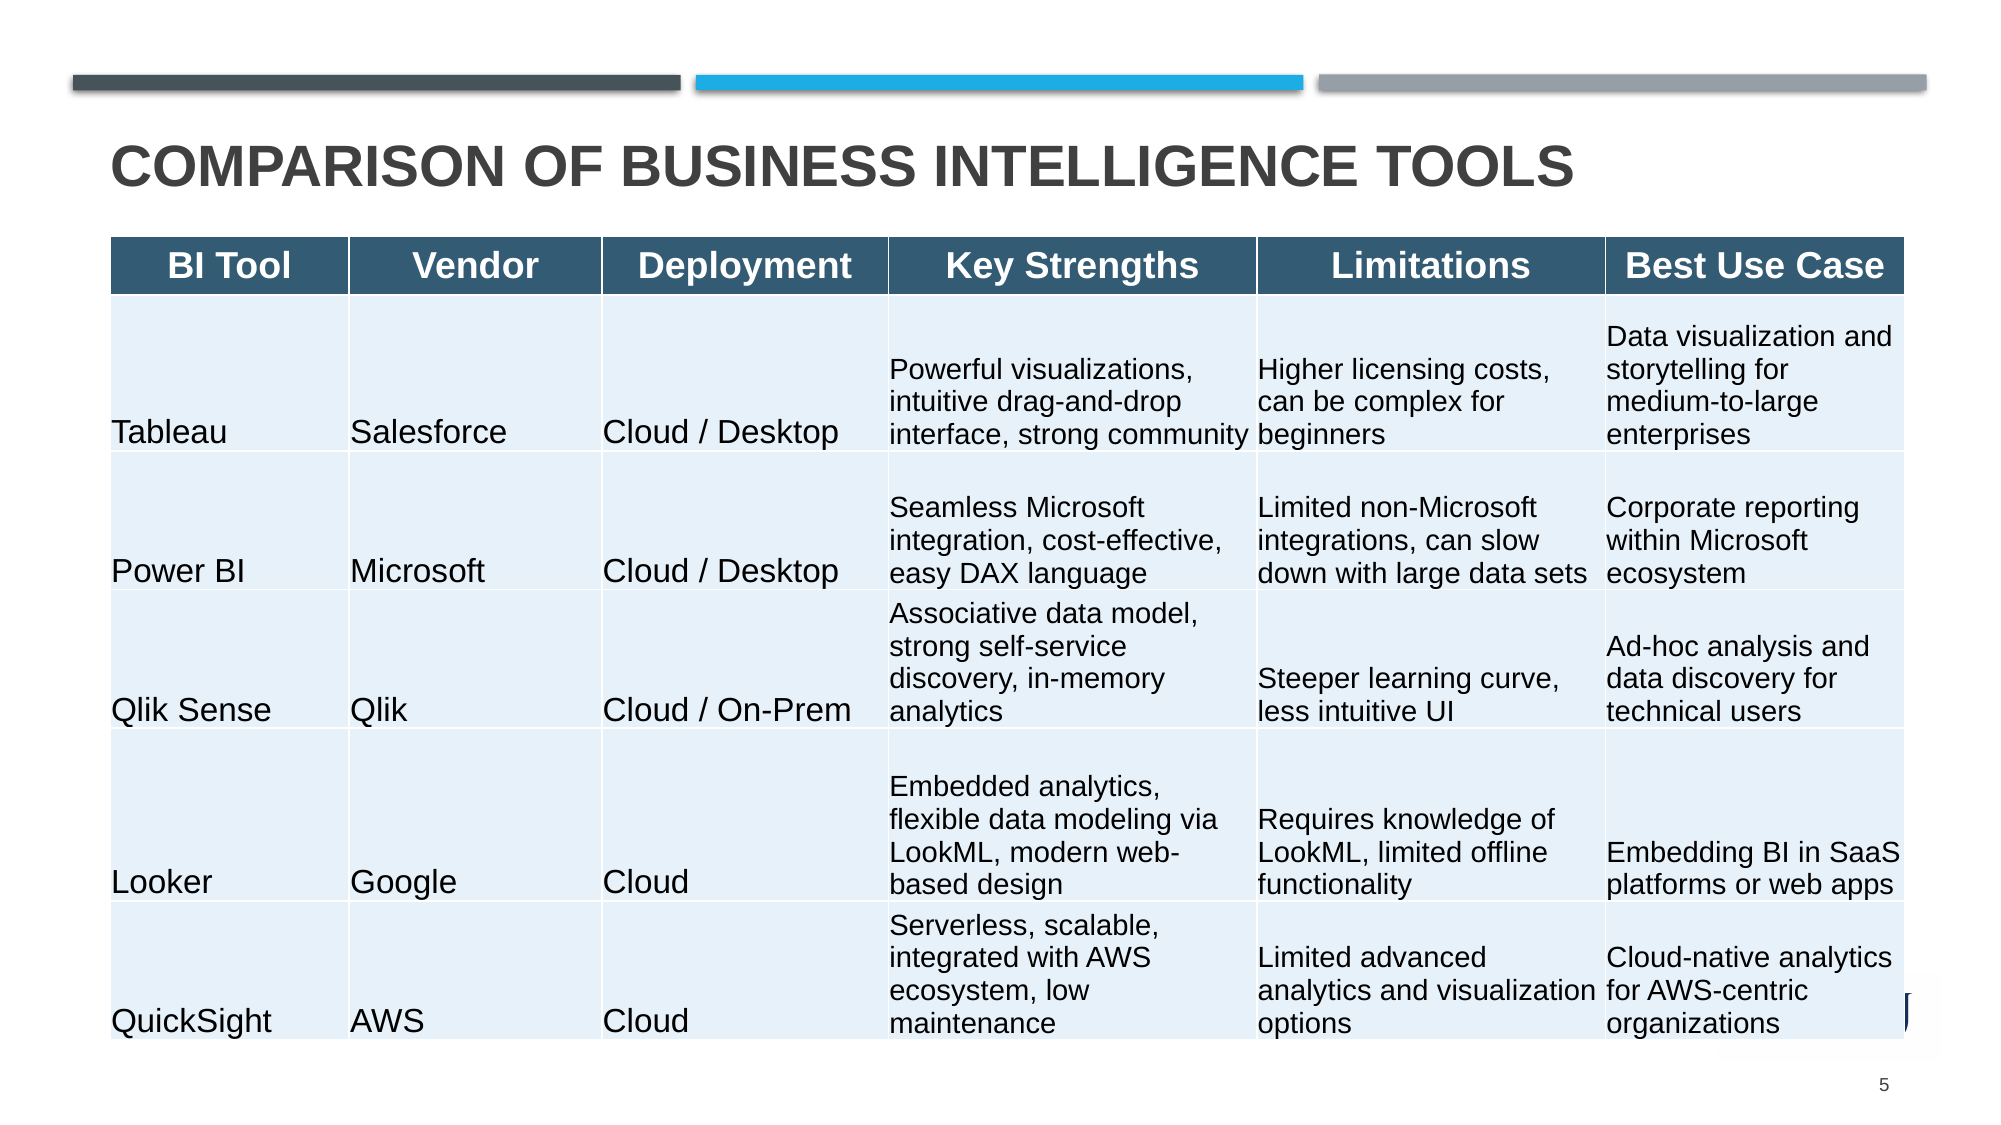

# Comparison of Business Intelligence Tools
| BI Tool | Vendor | Deployment | Key Strengths | Limitations | Best Use Case |
| --- | --- | --- | --- | --- | --- |
| Tableau | Salesforce | Cloud / Desktop | Powerful visualizations, intuitive drag-and-drop interface, strong community | Higher licensing costs, can be complex for beginners | Data visualization and storytelling for medium-to-large enterprises |
| Power BI | Microsoft | Cloud / Desktop | Seamless Microsoft integration, cost-effective, easy DAX language | Limited non-Microsoft integrations, can slow down with large data sets | Corporate reporting within Microsoft ecosystem |
| Qlik Sense | Qlik | Cloud / On-Prem | Associative data model, strong self-service discovery, in-memory analytics | Steeper learning curve, less intuitive UI | Ad-hoc analysis and data discovery for technical users |
| Looker | Google | Cloud | Embedded analytics, flexible data modeling via LookML, modern web-based design | Requires knowledge of LookML, limited offline functionality | Embedding BI in SaaS platforms or web apps |
| QuickSight | AWS | Cloud | Serverless, scalable, integrated with AWS ecosystem, low maintenance | Limited advanced analytics and visualization options | Cloud-native analytics for AWS-centric organizations |
5